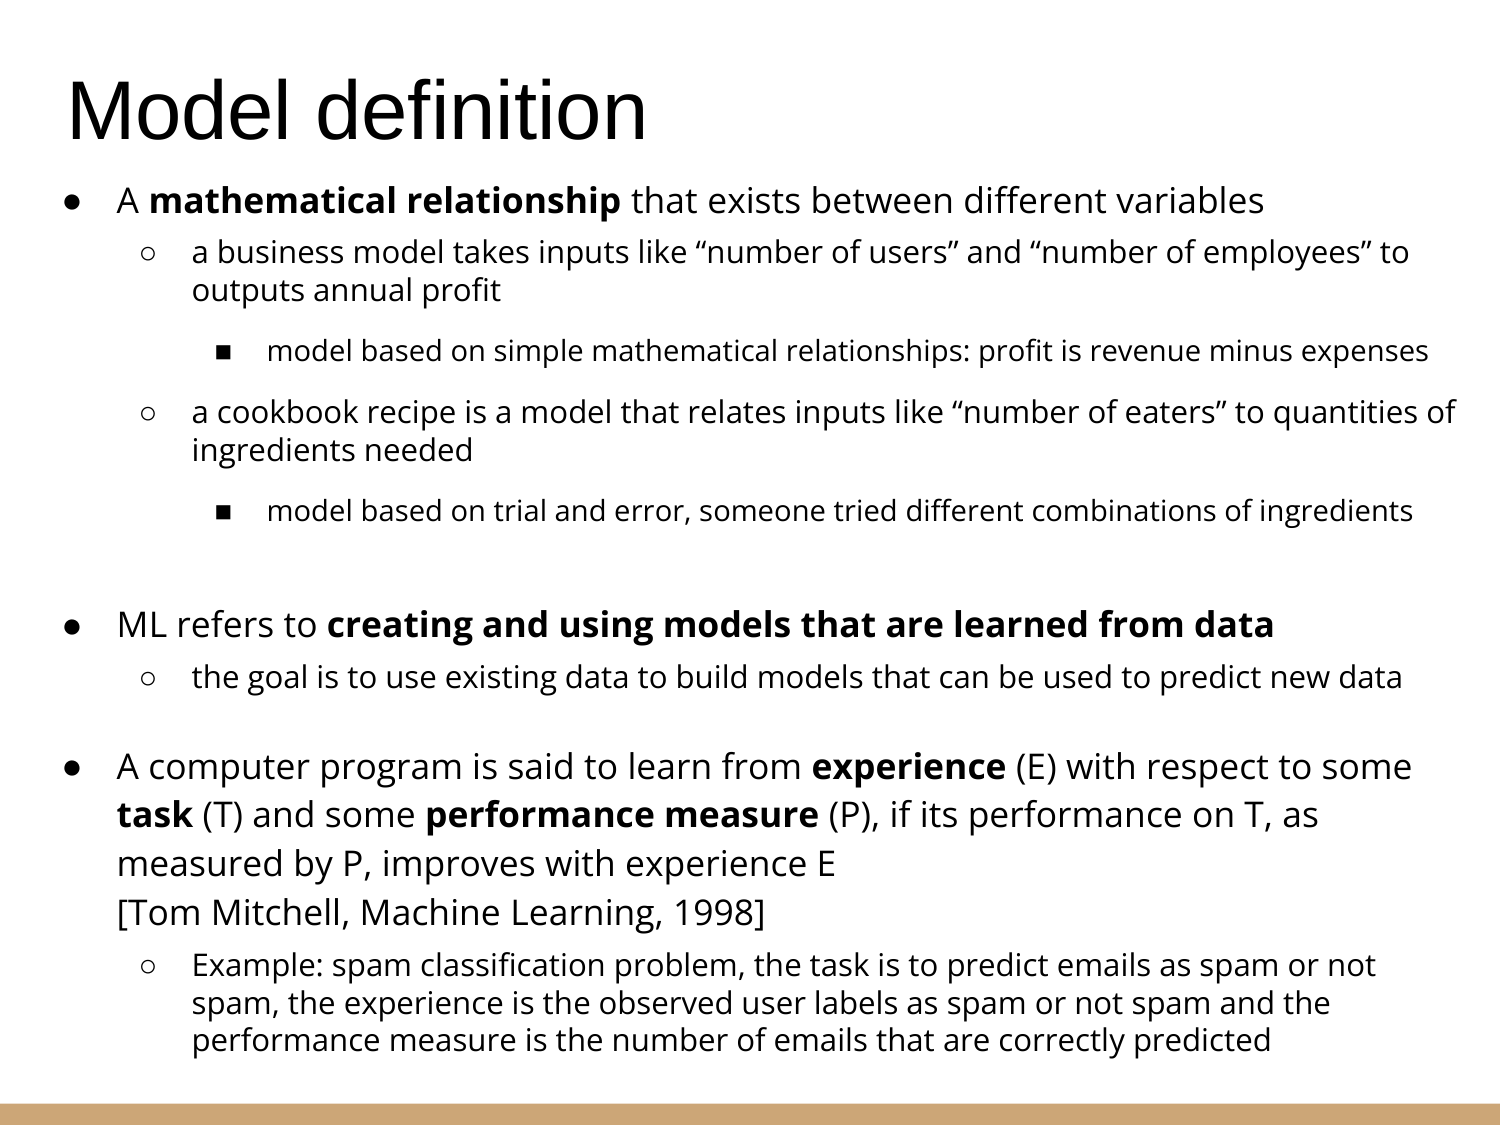

Model definition
A mathematical relationship that exists between different variables
a business model takes inputs like “number of users” and “number of employees” to outputs annual profit
model based on simple mathematical relationships: profit is revenue minus expenses
a cookbook recipe is a model that relates inputs like “number of eaters” to quantities of ingredients needed
model based on trial and error, someone tried different combinations of ingredients

ML refers to creating and using models that are learned from data
the goal is to use existing data to build models that can be used to predict new data

A computer program is said to learn from experience (E) with respect to some task (T) and some performance measure (P), if its performance on T, as measured by P, improves with experience E
[Tom Mitchell, Machine Learning, 1998]
Example: spam classification problem, the task is to predict emails as spam or not spam, the experience is the observed user labels as spam or not spam and the performance measure is the number of emails that are correctly predicted